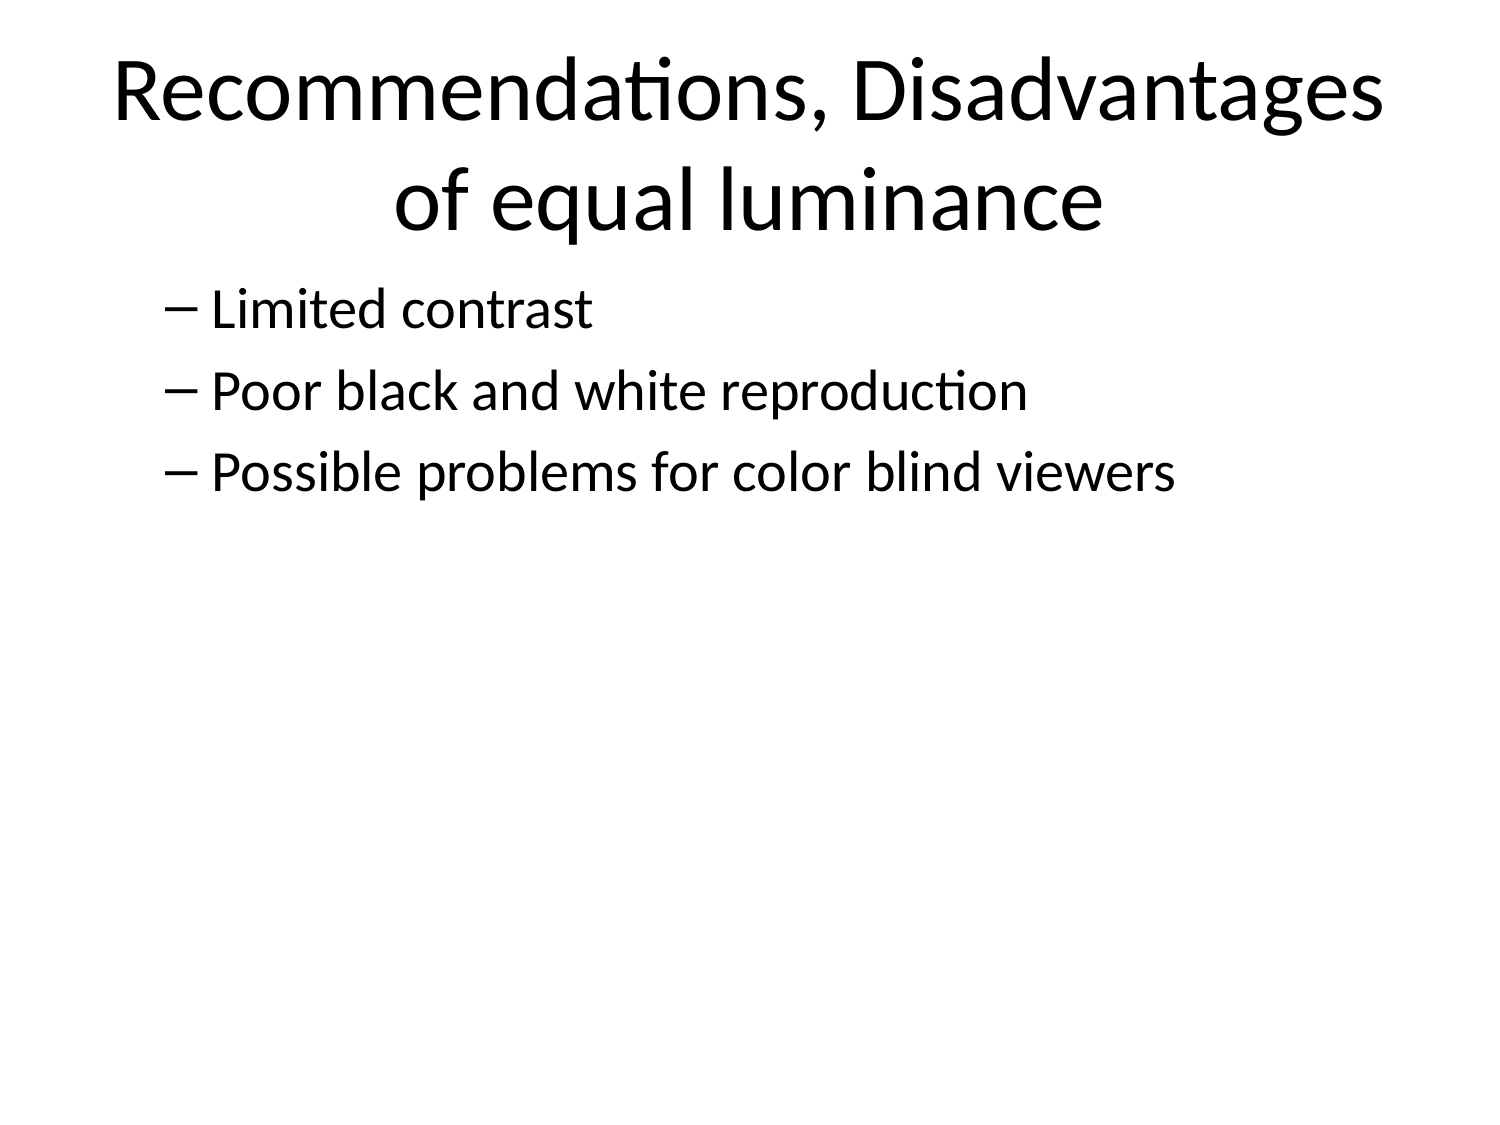

# Recommendations, Disadvantages of equal luminance
Limited contrast
Poor black and white reproduction
Possible problems for color blind viewers